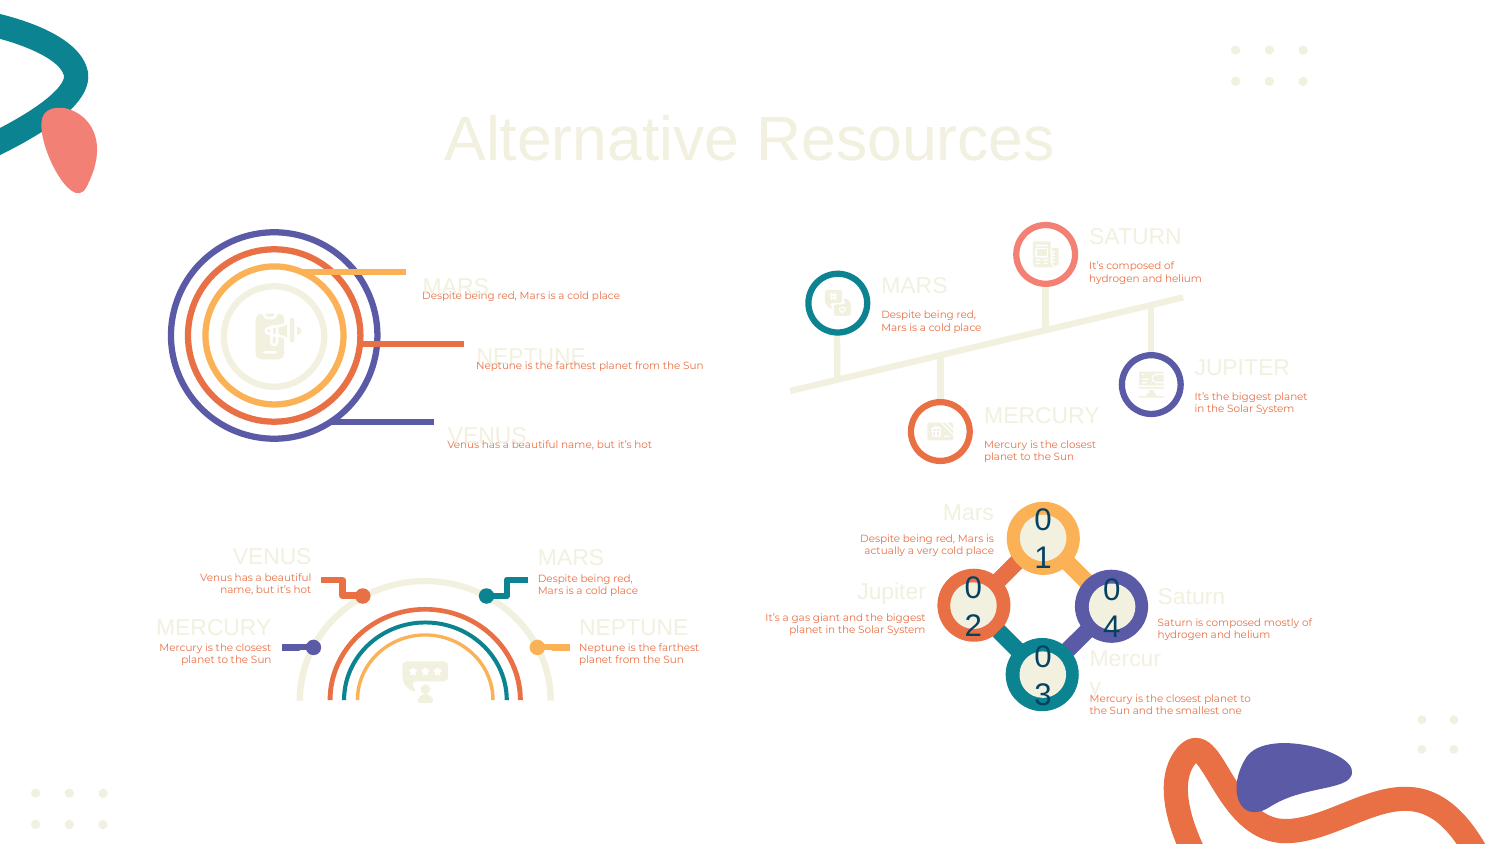

# Alternative Resources
SATURN

It’s composed of hydrogen and helium
MARS

Despite being red, Mars is a cold place
JUPITER

It’s the biggest planet in the Solar System
MERCURY

Mercury is the closest planet to the Sun

MARS
Despite being red, Mars is a cold place

NEPTUNE
Neptune is the farthest planet from the Sun
VENUS
Venus has a beautiful name, but it’s hot
Mars

01
02
04
03
Despite being red, Mars is actually a very cold place
Jupiter
Saturn
It’s a gas giant and the biggest planet in the Solar System
Saturn is composed mostly of hydrogen and helium
Mercury
Mercury is the closest planet to the Sun and the smallest one
VENUS
MARS
Venus has a beautiful name, but it’s hot
Despite being red, Mars is a cold place

MERCURY
NEPTUNE

Mercury is the closest planet to the Sun
Neptune is the farthest planet from the Sun